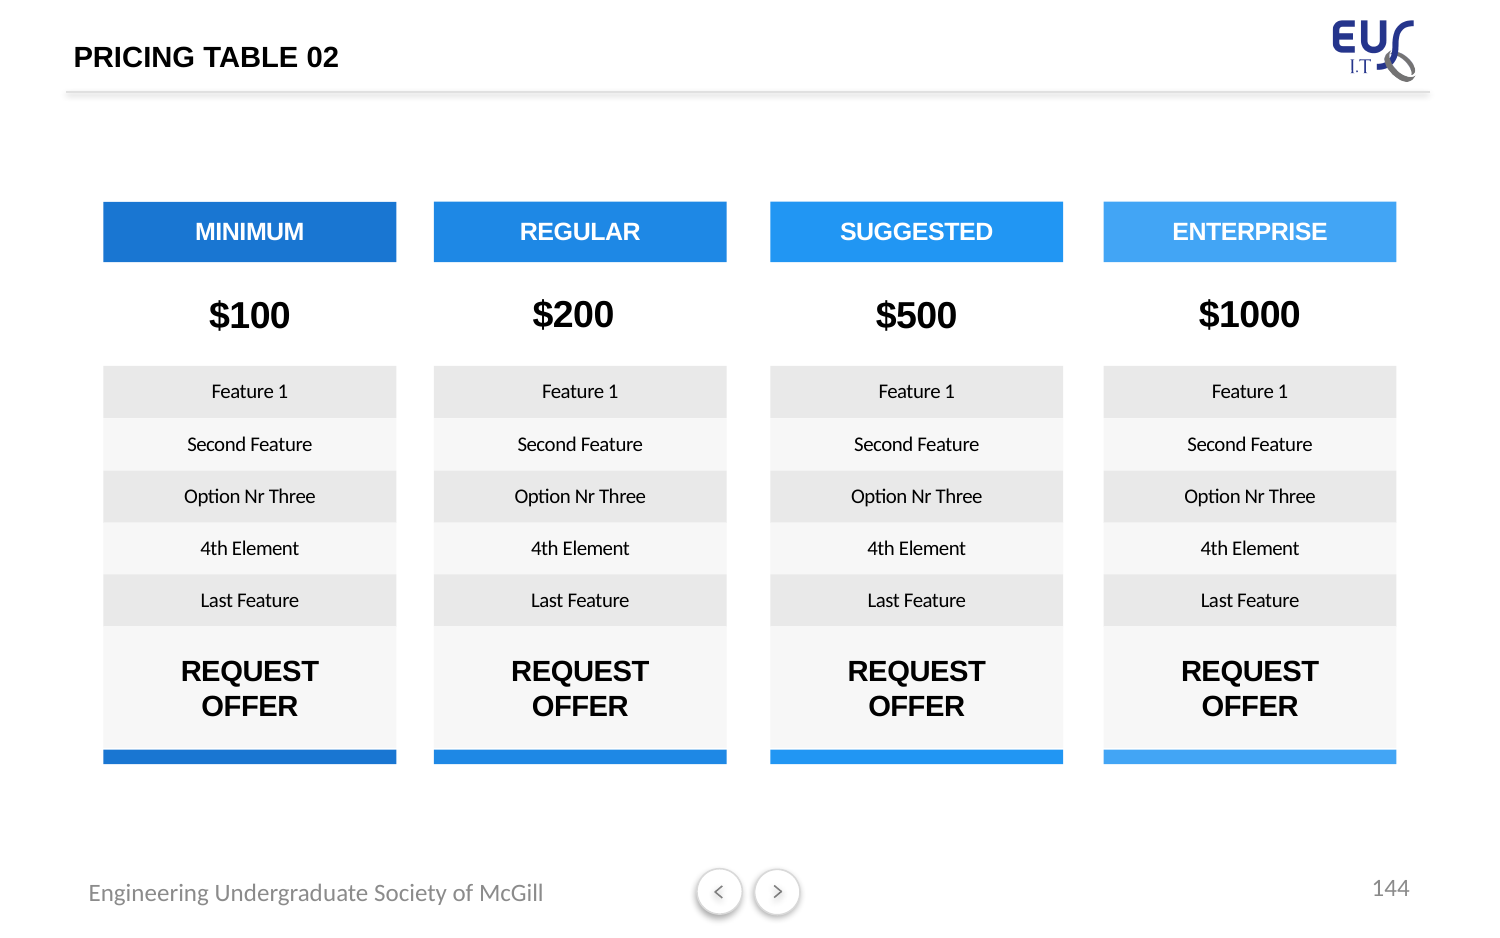

# PRICING TABLE 02
SUGGESTED
REGULAR
ENTERPRISE
MINIMUM
$1000
$200
$100
$500
Feature 1
Feature 1
Feature 1
Feature 1
Second Feature
Second Feature
Second Feature
Second Feature
Option Nr Three
Option Nr Three
Option Nr Three
Option Nr Three
4th Element
4th Element
4th Element
4th Element
Last Feature
Last Feature
Last Feature
Last Feature
REQUEST
OFFER
REQUEST
OFFER
REQUEST
OFFER
REQUEST
OFFER

144